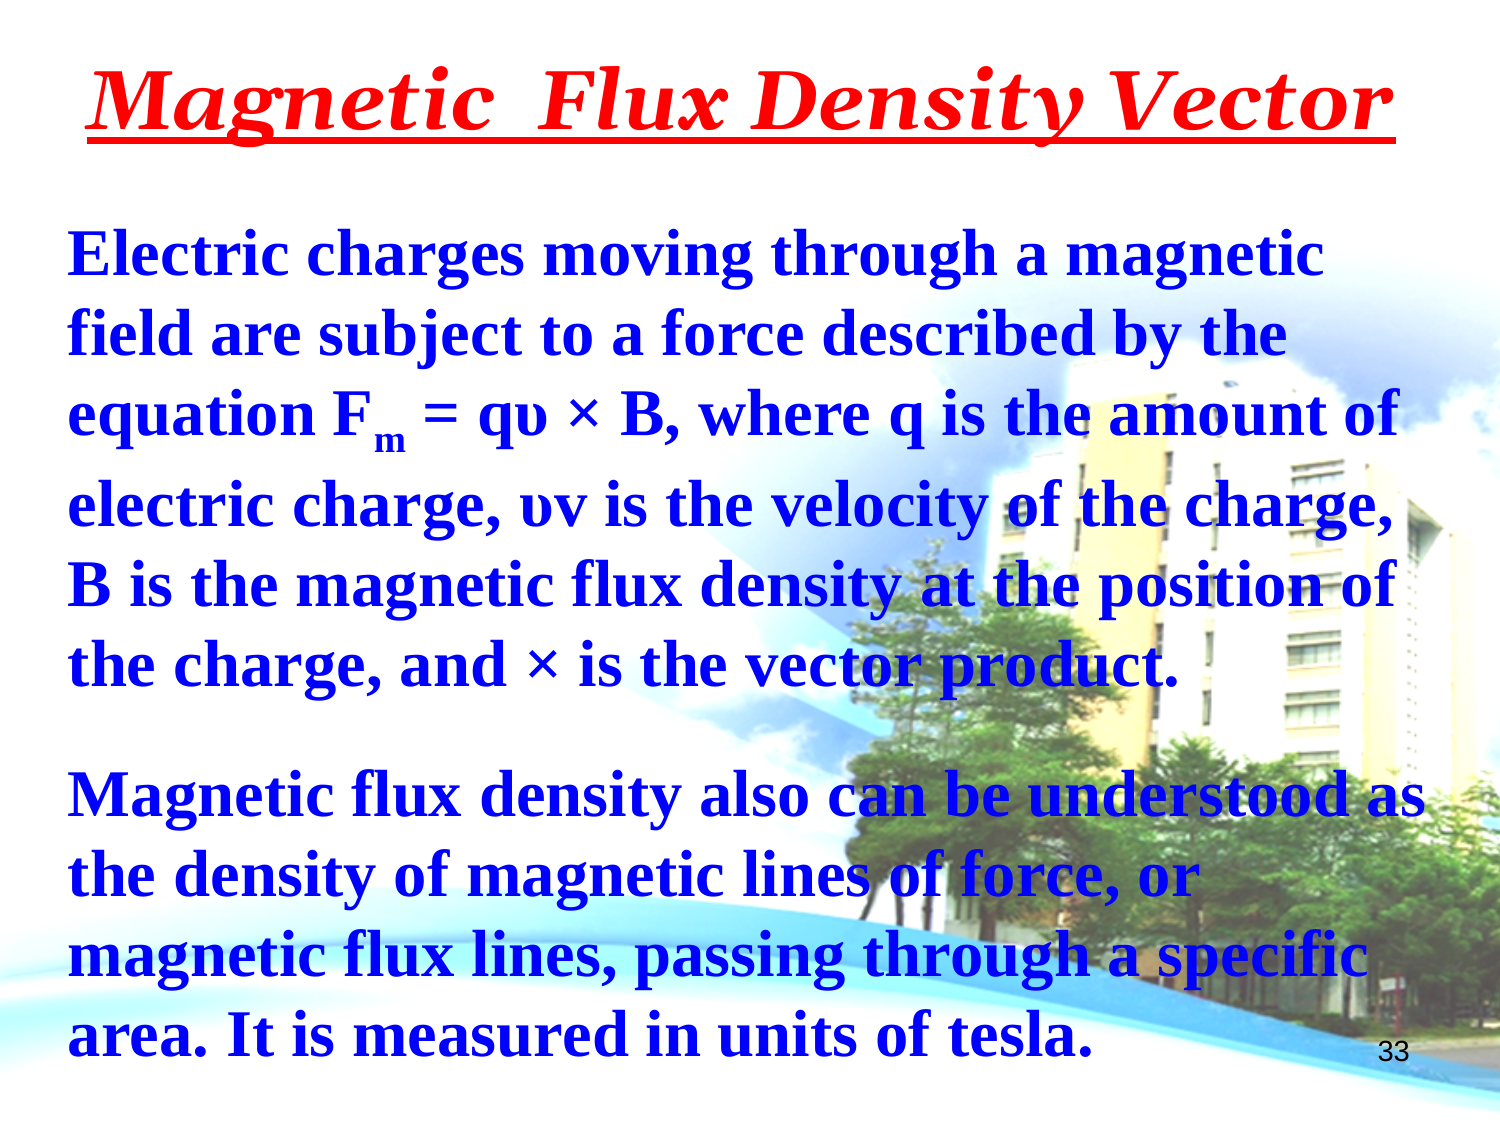

# Magnetic  Flux Density Vector
Electric charges moving through a magnetic field are subject to a force described by the equation Fm = qυ × B, where q is the amount of electric charge, υv is the velocity of the charge, B is the magnetic flux density at the position of the charge, and × is the vector product.
Magnetic flux density also can be understood as the density of magnetic lines of force, or magnetic flux lines, passing through a specific area. It is measured in units of tesla.

33